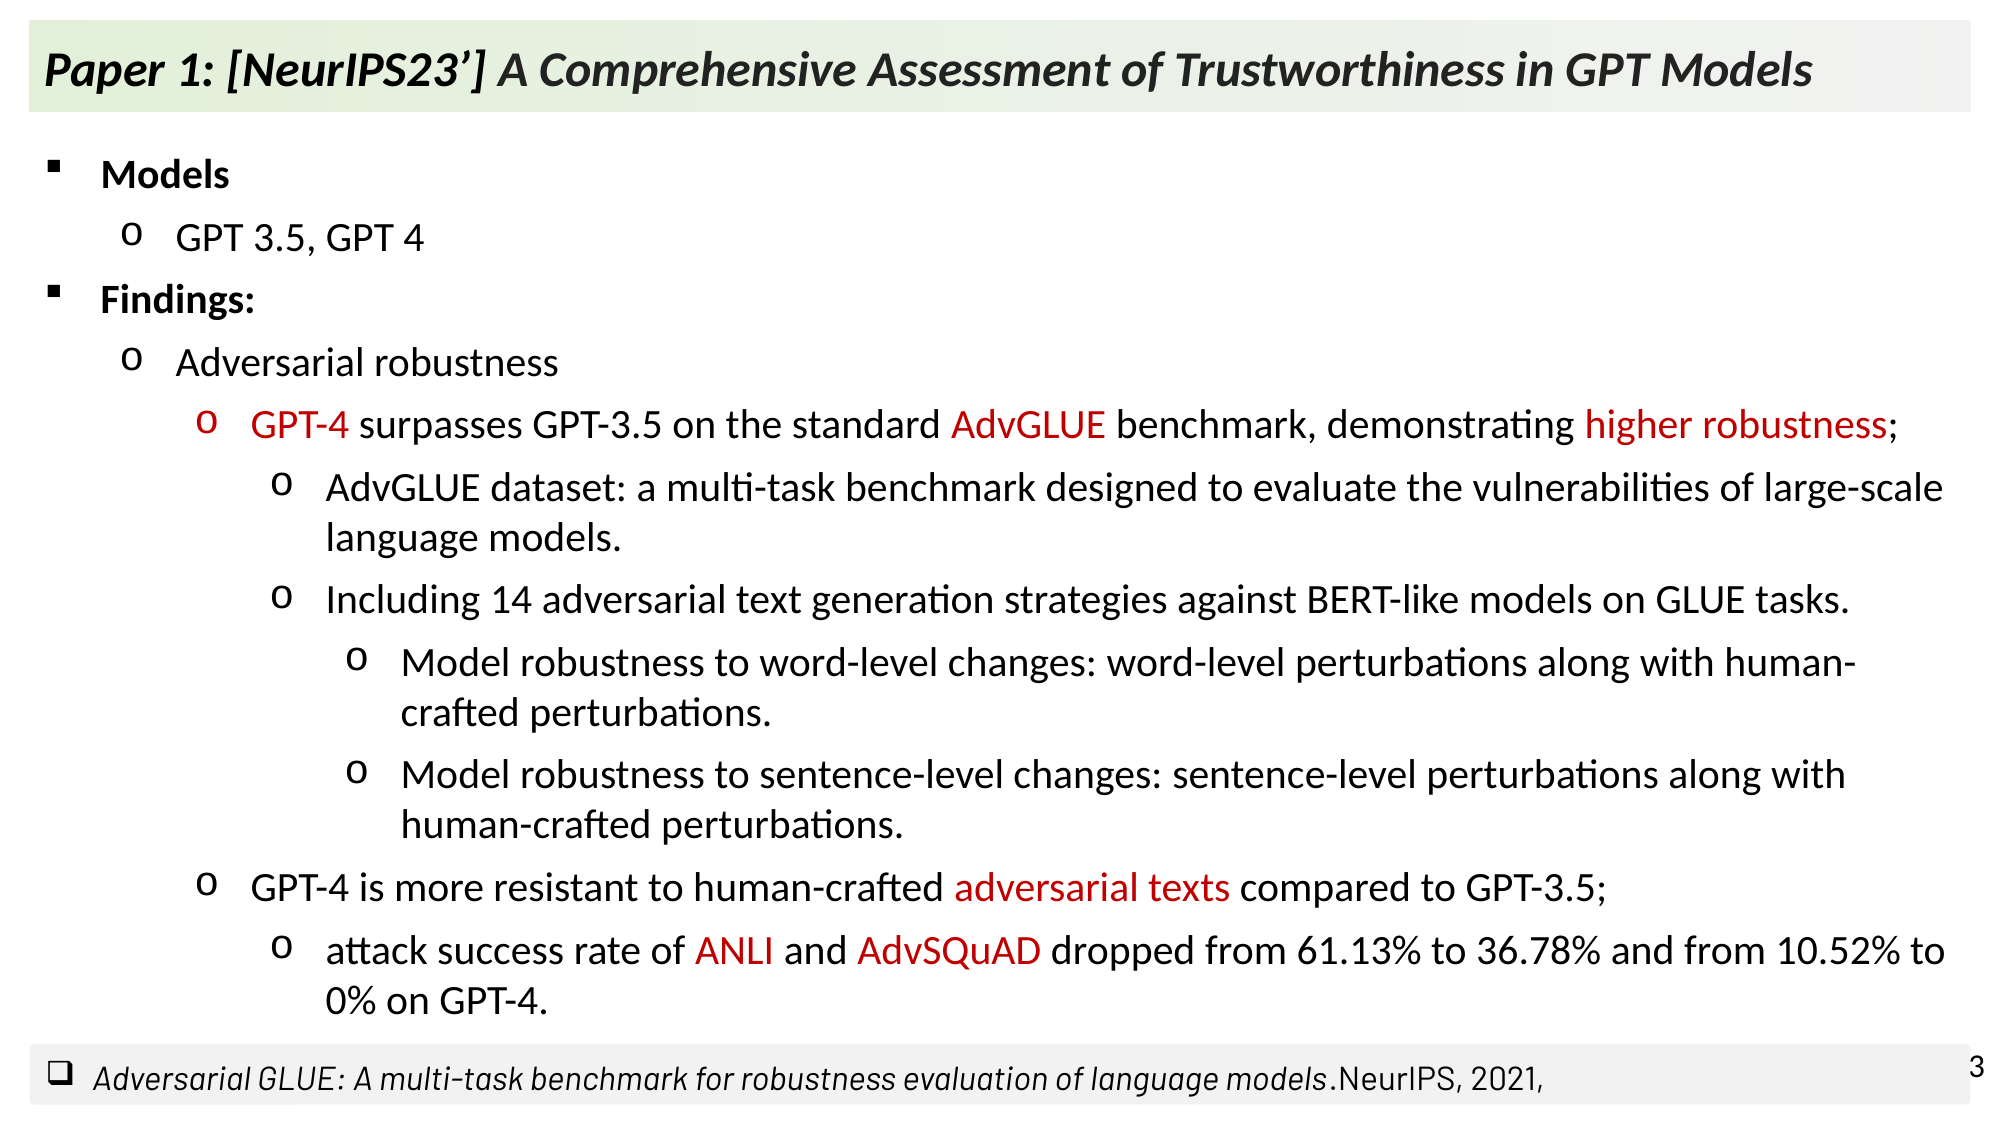

Paper 1: [NeurIPS23’] A Comprehensive Assessment of Trustworthiness in GPT Models
Models
GPT 3.5, GPT 4
Findings:
Adversarial robustness
GPT-4 surpasses GPT-3.5 on the standard AdvGLUE benchmark, demonstrating higher robustness;
AdvGLUE dataset: a multi-task benchmark designed to evaluate the vulnerabilities of large-scale language models.
Including 14 adversarial text generation strategies against BERT-like models on GLUE tasks.
Model robustness to word-level changes: word-level perturbations along with human-crafted perturbations.
Model robustness to sentence-level changes: sentence-level perturbations along with human-crafted perturbations.
GPT-4 is more resistant to human-crafted adversarial texts compared to GPT-3.5;
attack success rate of ANLI and AdvSQuAD dropped from 61.13% to 36.78% and from 10.52% to 0% on GPT-4.

83
Adversarial GLUE: A multi-task benchmark for robustness evaluation of language models.NeurIPS, 2021,